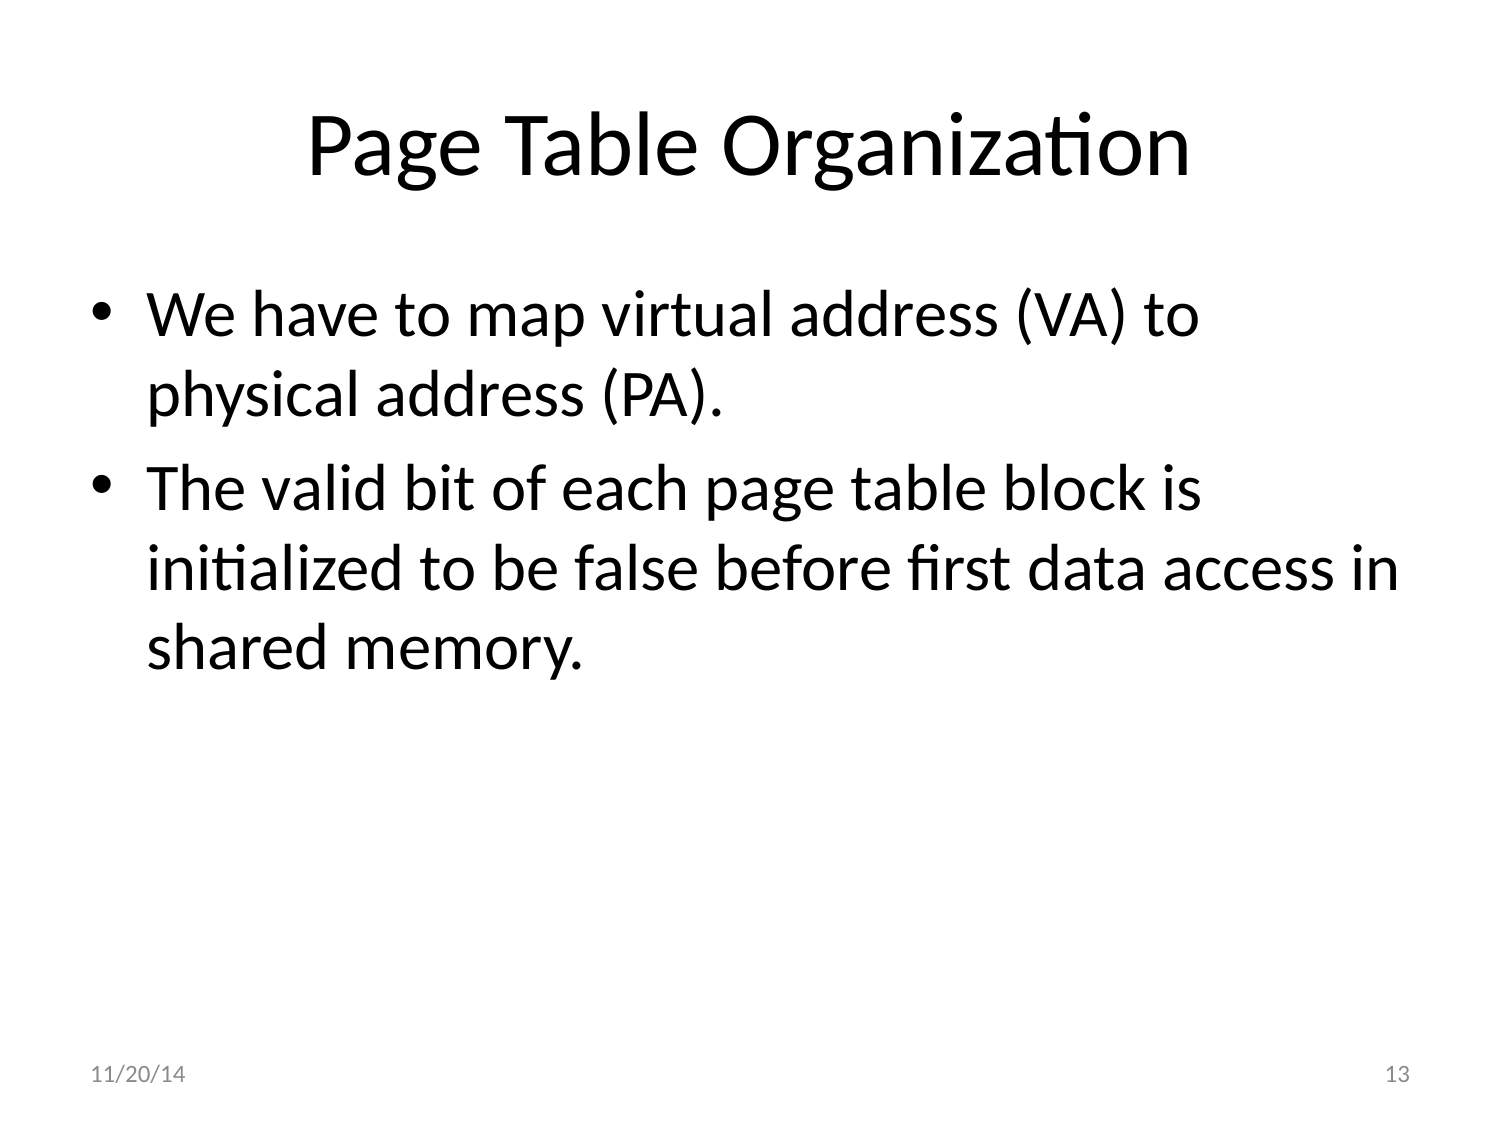

# Page Table Organization
We have to map virtual address (VA) to physical address (PA).
The valid bit of each page table block is initialized to be false before first data access in shared memory.
11/20/14
13